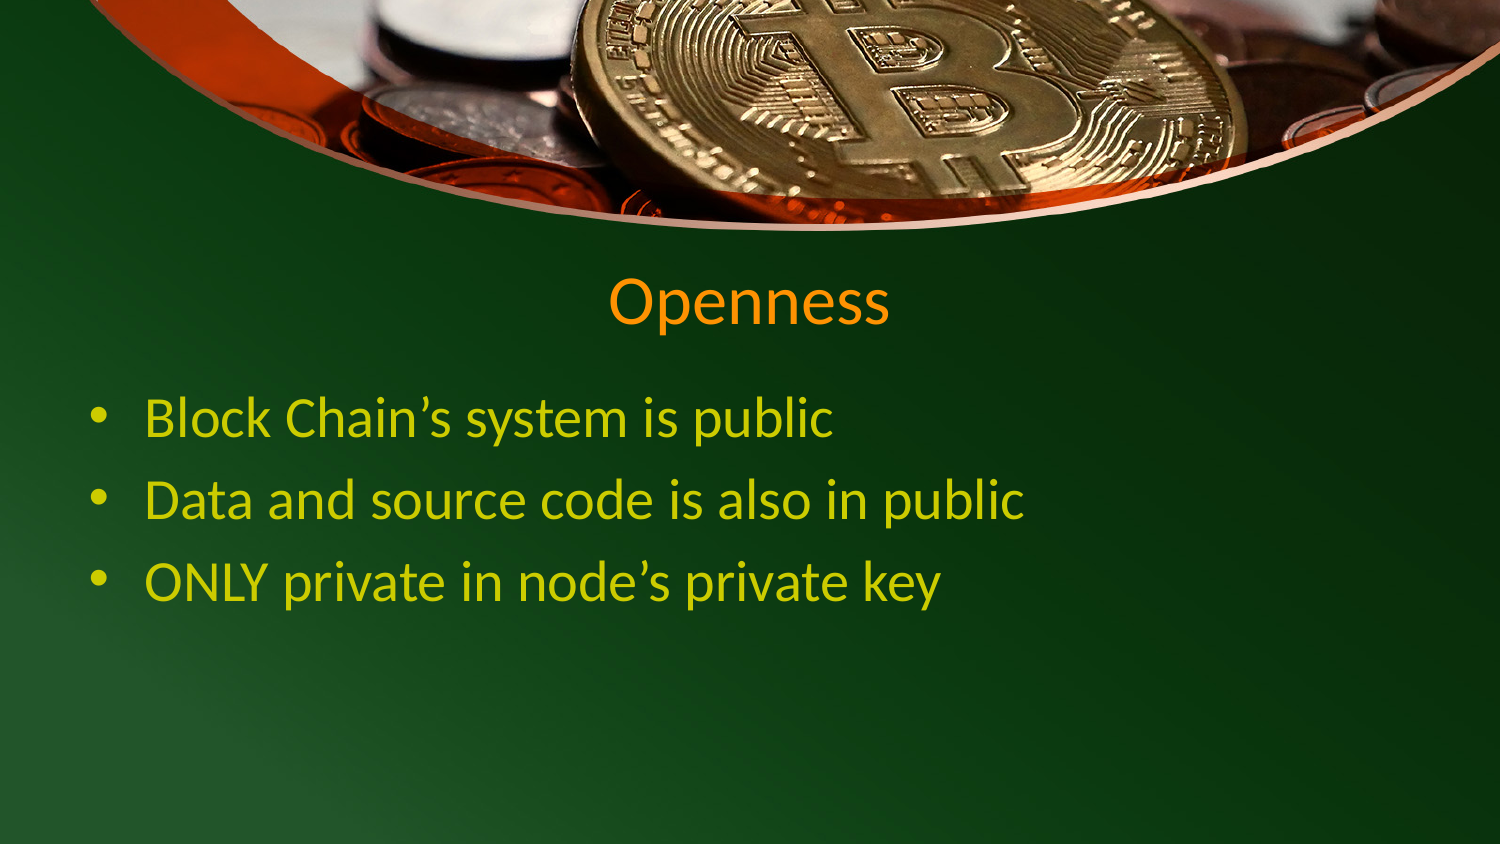

# Openness
Block Chain’s system is public
Data and source code is also in public
ONLY private in node’s private key